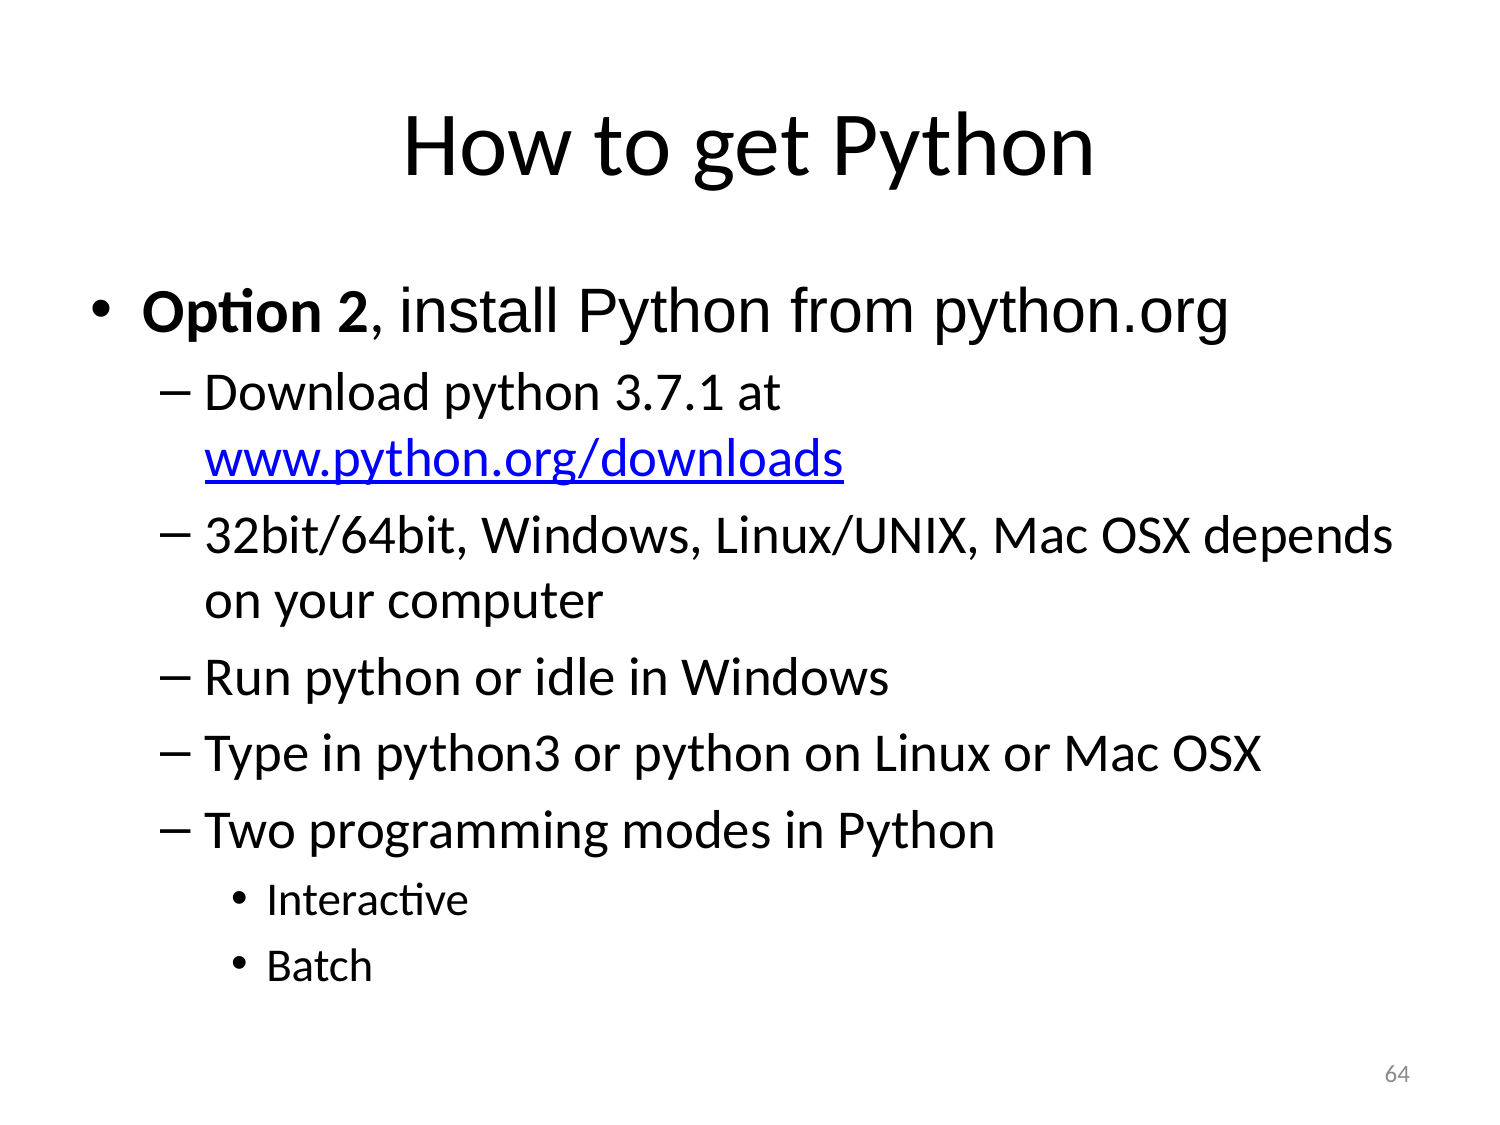

# How to get Python
Option 2, install Python from python.org
Download python 3.7.1 at www.python.org/downloads
32bit/64bit, Windows, Linux/UNIX, Mac OSX depends on your computer
Run python or idle in Windows
Type in python3 or python on Linux or Mac OSX
Two programming modes in Python
Interactive
Batch

64